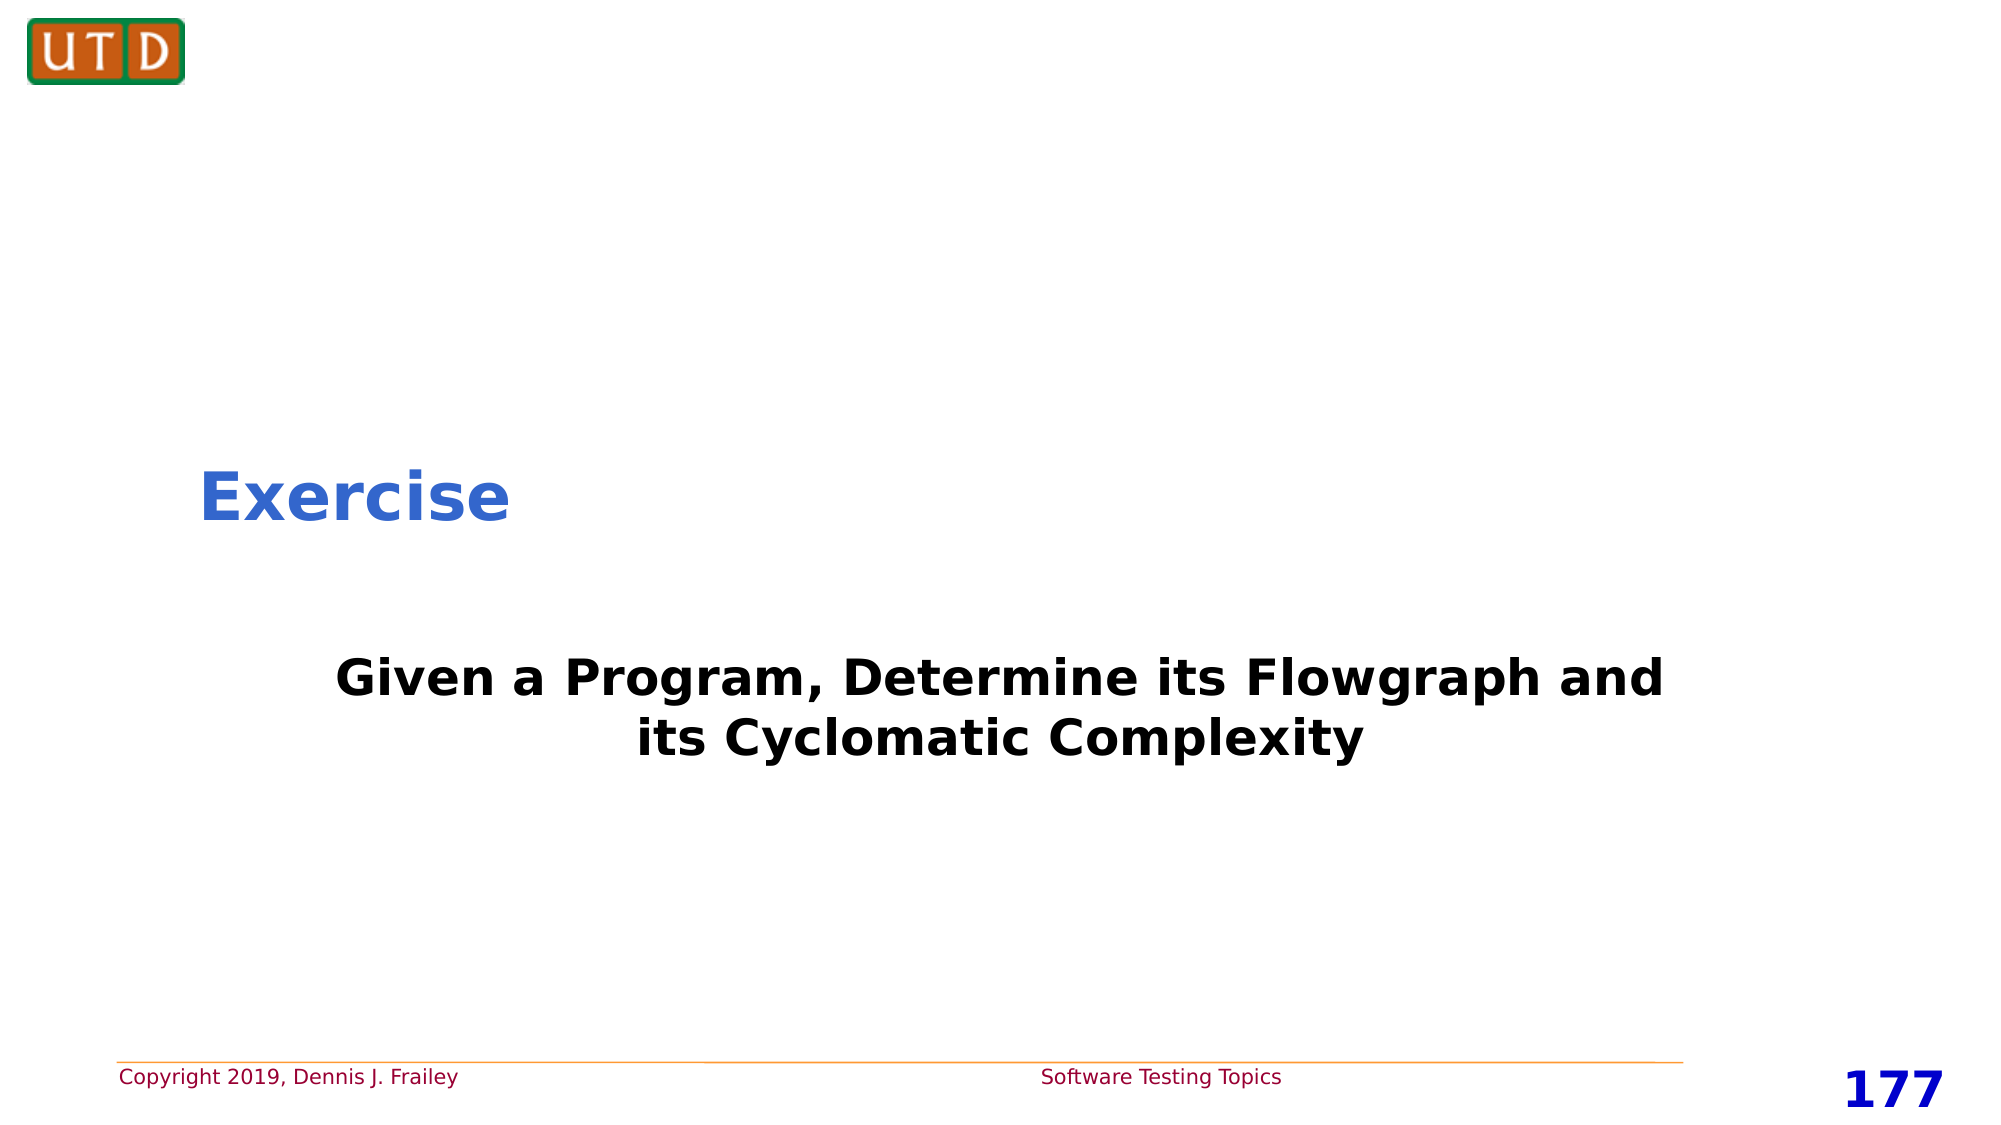

# Exercise
Given a Program, Determine its Flowgraph and its Cyclomatic Complexity